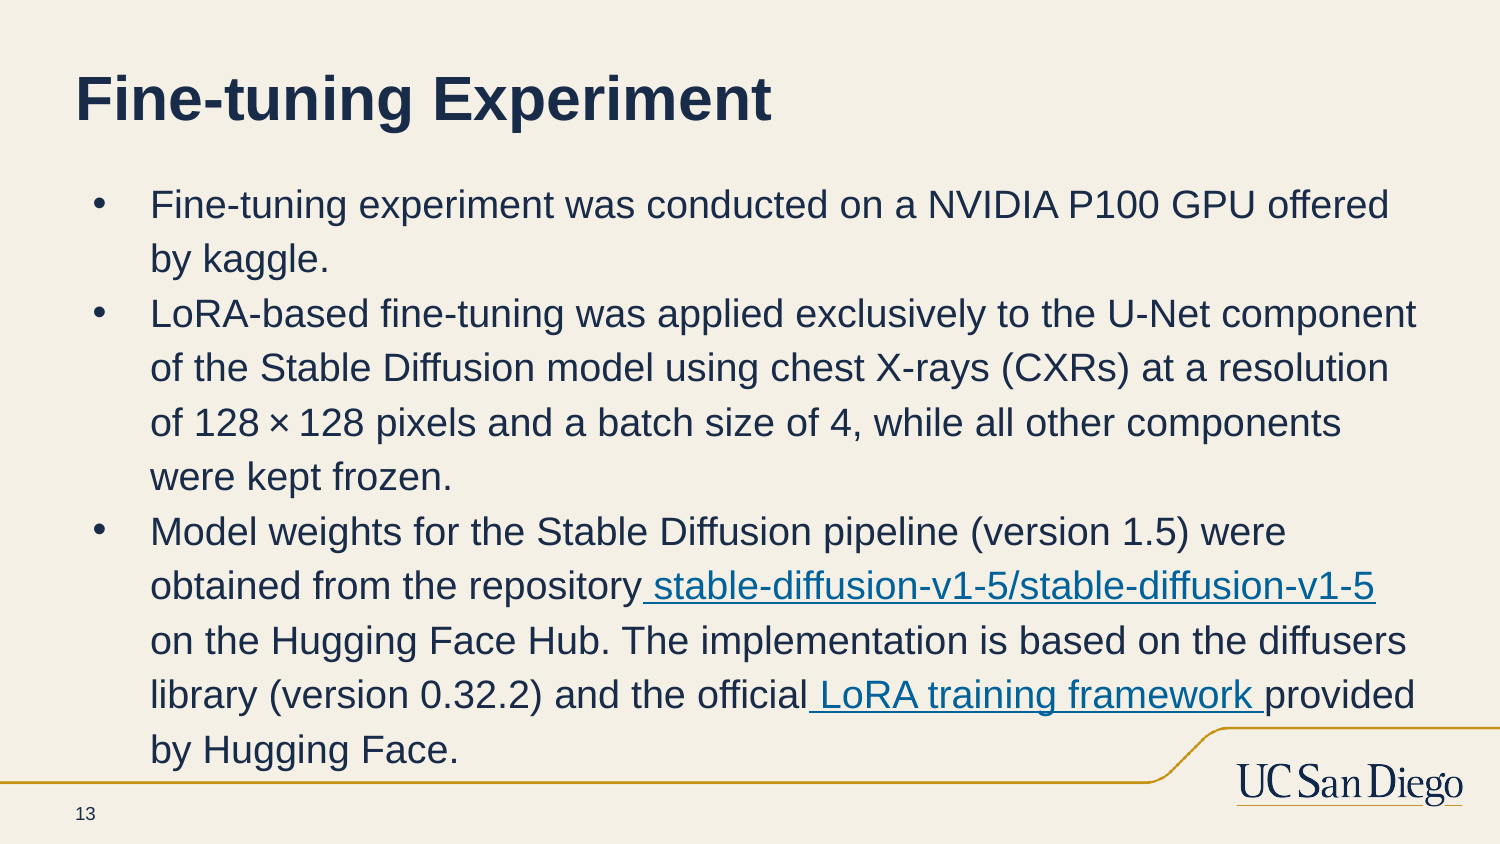

# Fine-tuning Experiment
Fine-tuning experiment was conducted on a NVIDIA P100 GPU offered by kaggle.
LoRA-based fine-tuning was applied exclusively to the U-Net component of the Stable Diffusion model using chest X-rays (CXRs) at a resolution of 128 × 128 pixels and a batch size of 4, while all other components were kept frozen.
Model weights for the Stable Diffusion pipeline (version 1.5) were obtained from the repository stable-diffusion-v1-5/stable-diffusion-v1-5 on the Hugging Face Hub. The implementation is based on the diffusers library (version 0.32.2) and the official LoRA training framework provided by Hugging Face.
13